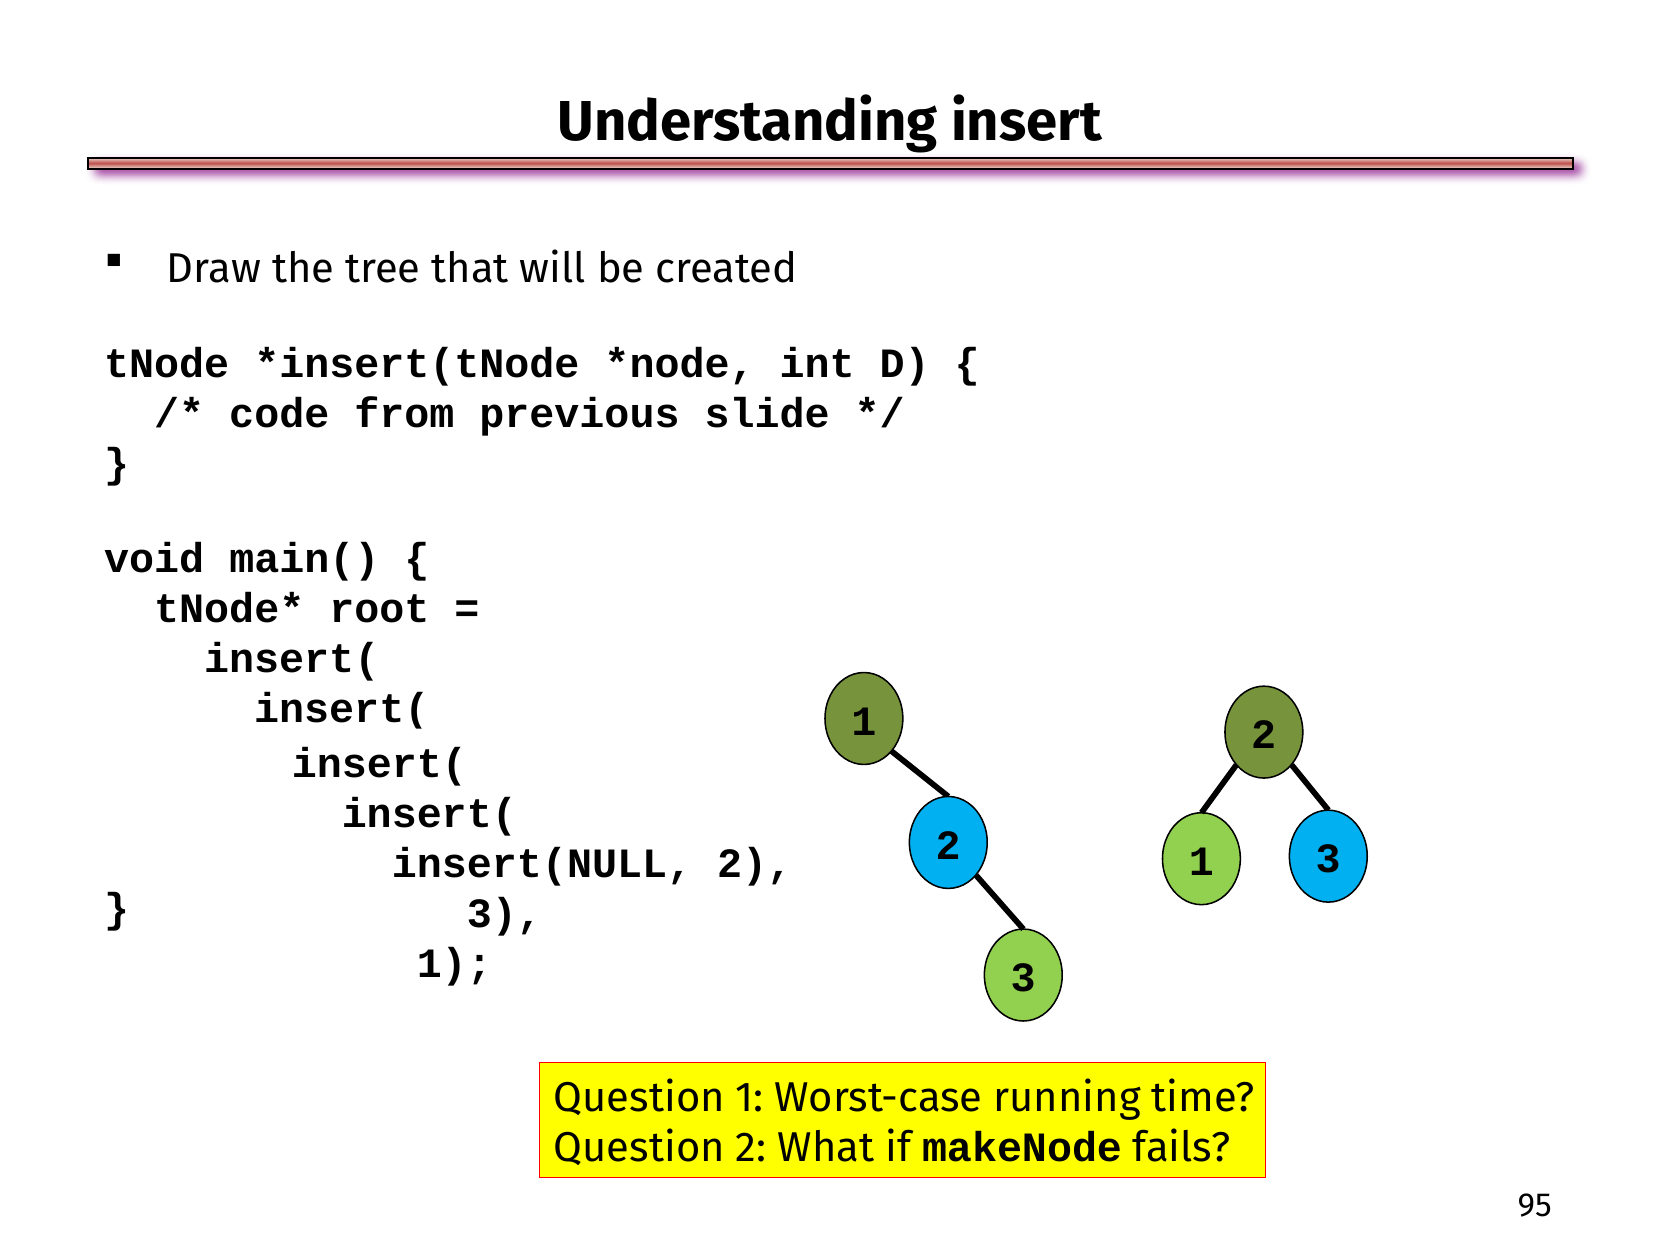

Understanding insert

Draw the tree that will be created

tNode *insert(tNode *node, int D) {
  /* code from previous slide */
}

void main() {
  tNode* root =
    insert(
      insert(
        insert(NULL, 1),
           2),
          3);
}
1
2
insert(
  insert(
    insert(NULL, 2),
       3),
     1);

2
3
1

3
Question 1: Worst-case running time?
Question 2: What if makeNode fails?
95